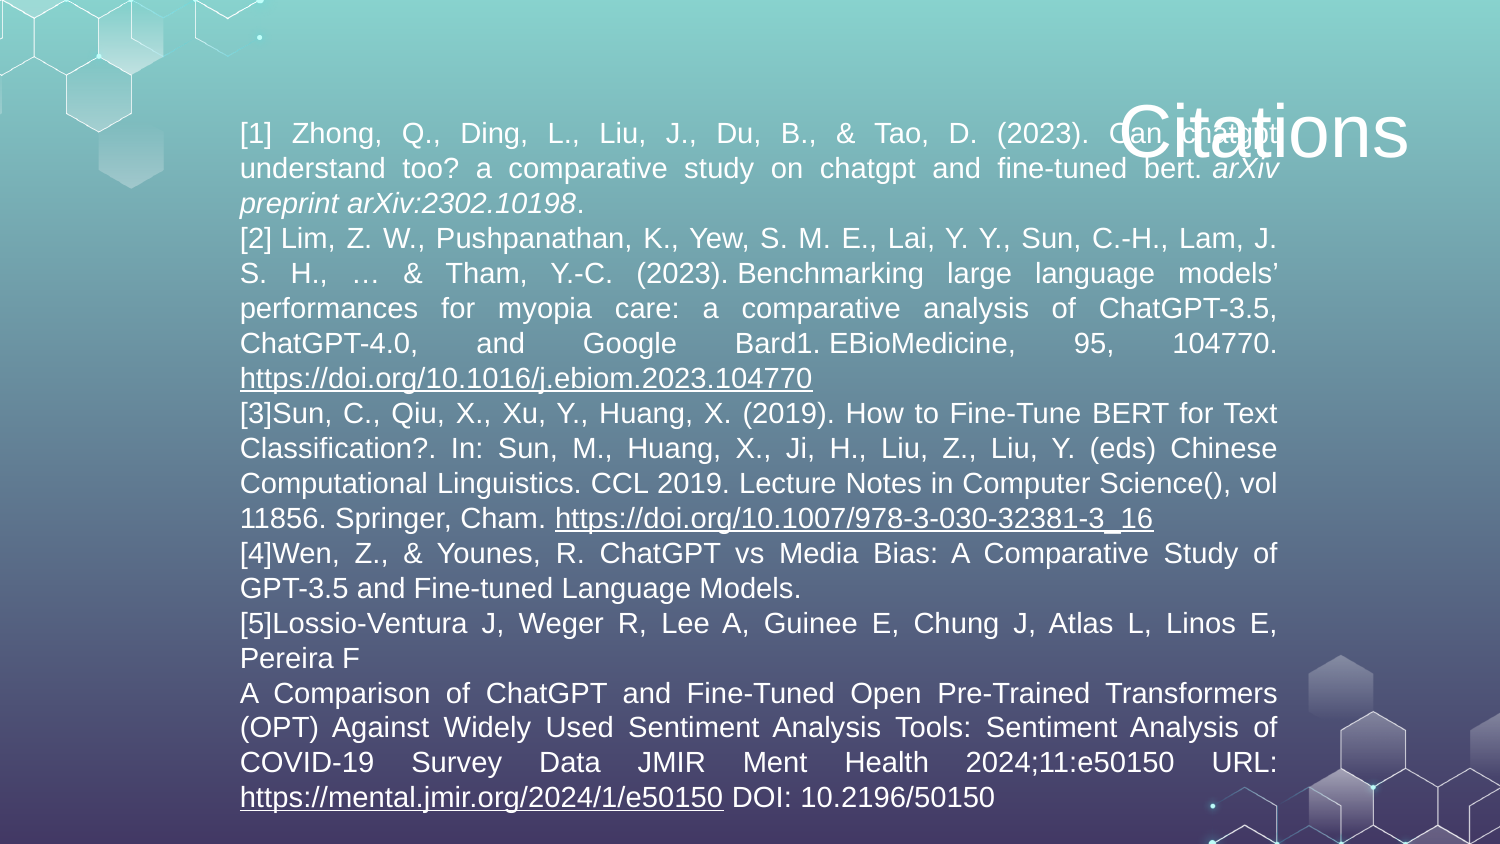

# Citations
[1] Zhong, Q., Ding, L., Liu, J., Du, B., & Tao, D. (2023). Can chatgpt understand too? a comparative study on chatgpt and fine-tuned bert. arXiv preprint arXiv:2302.10198.
[2] Lim, Z. W., Pushpanathan, K., Yew, S. M. E., Lai, Y. Y., Sun, C.-H., Lam, J. S. H., … & Tham, Y.-C. (2023). Benchmarking large language models’ performances for myopia care: a comparative analysis of ChatGPT-3.5, ChatGPT-4.0, and Google Bard1. EBioMedicine, 95, 104770. https://doi.org/10.1016/j.ebiom.2023.104770
[3]Sun, C., Qiu, X., Xu, Y., Huang, X. (2019). How to Fine-Tune BERT for Text Classification?. In: Sun, M., Huang, X., Ji, H., Liu, Z., Liu, Y. (eds) Chinese Computational Linguistics. CCL 2019. Lecture Notes in Computer Science(), vol 11856. Springer, Cham. https://doi.org/10.1007/978-3-030-32381-3_16
[4]Wen, Z., & Younes, R. ChatGPT vs Media Bias: A Comparative Study of GPT-3.5 and Fine-tuned Language Models.
[5]Lossio-Ventura J, Weger R, Lee A, Guinee E, Chung J, Atlas L, Linos E, Pereira F
A Comparison of ChatGPT and Fine-Tuned Open Pre-Trained Transformers (OPT) Against Widely Used Sentiment Analysis Tools: Sentiment Analysis of COVID-19 Survey Data JMIR Ment Health 2024;11:e50150 URL: https://mental.jmir.org/2024/1/e50150 DOI: 10.2196/50150